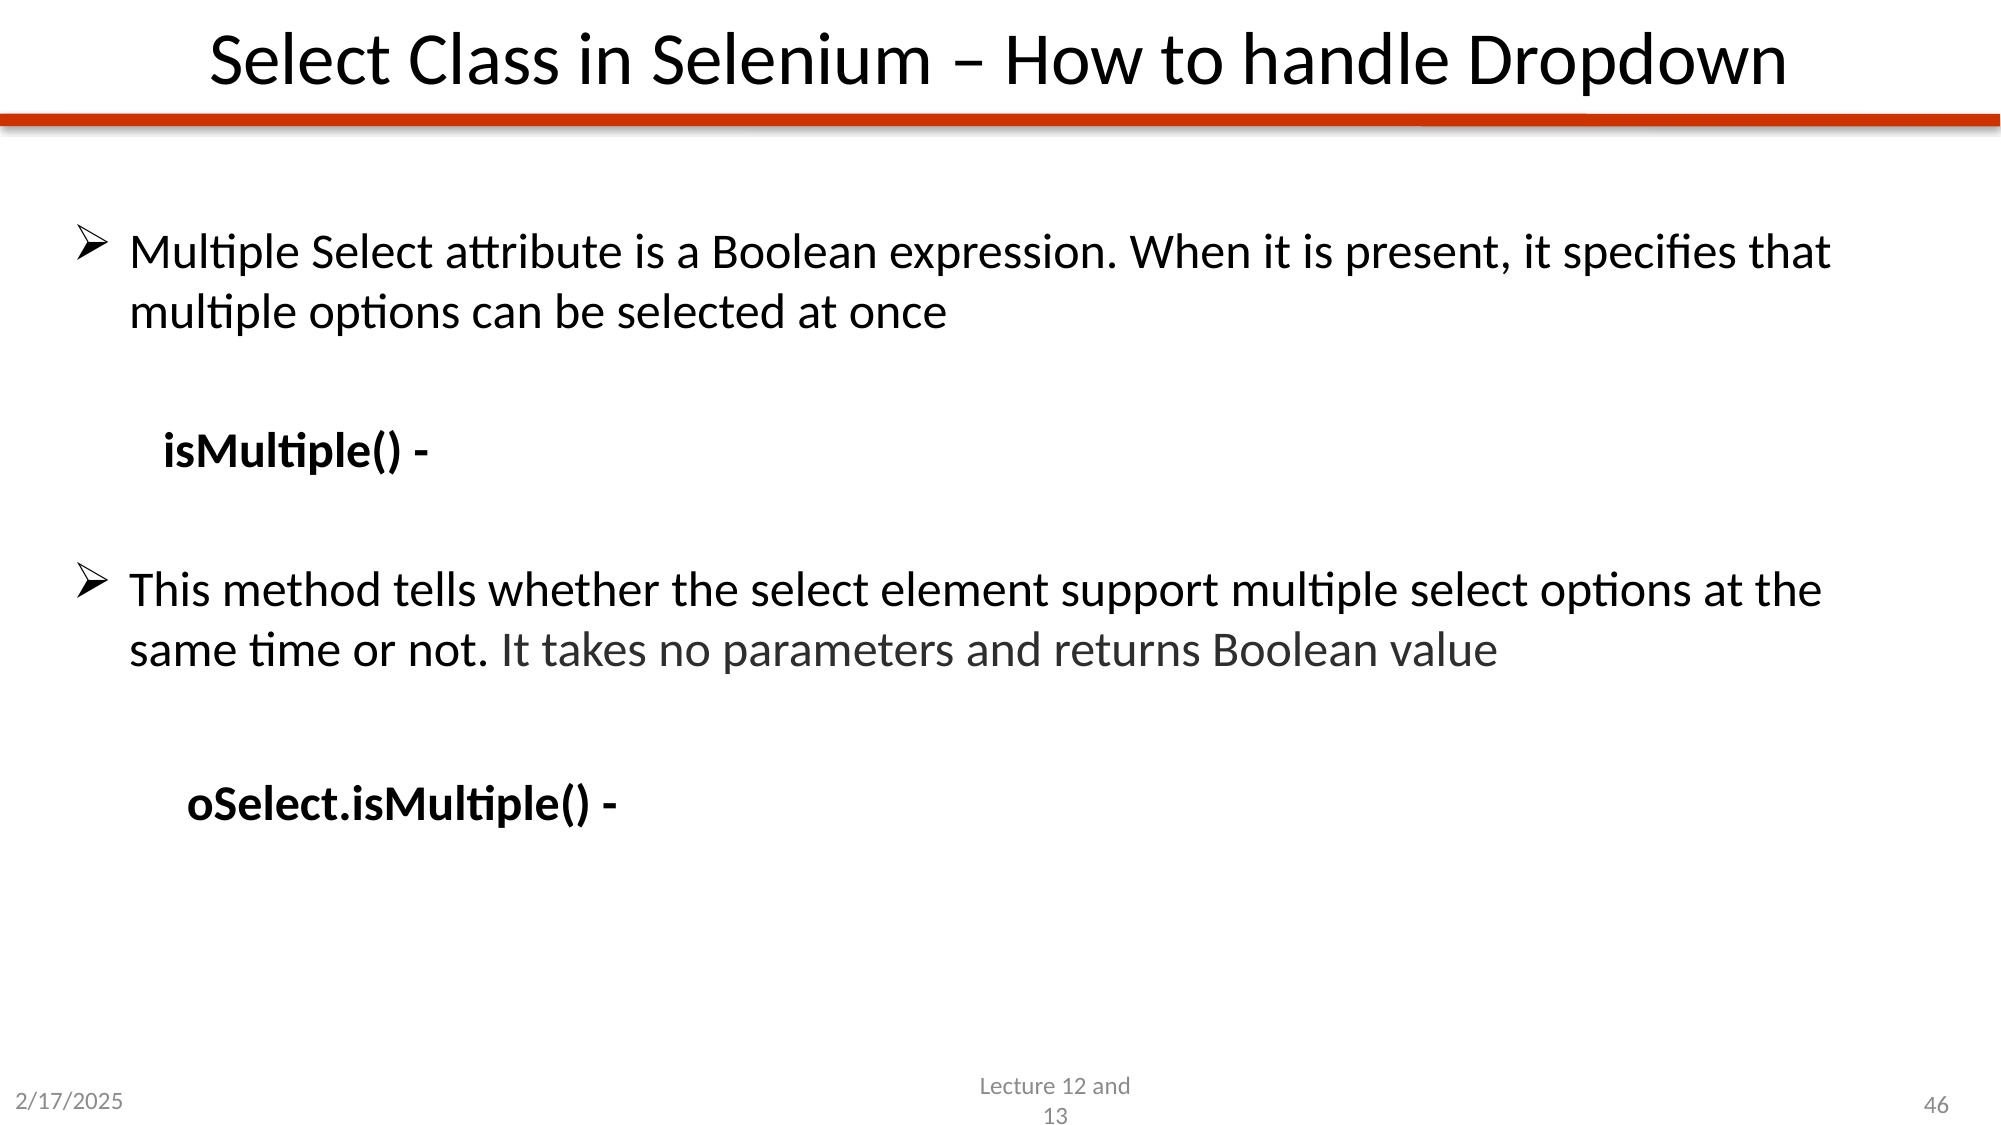

# Select Class in Selenium – How to handle Dropdown
Multiple Select attribute is a Boolean expression. When it is present, it specifies that multiple options can be selected at once
isMultiple() -
This method tells whether the select element support multiple select options at the same time or not. It takes no parameters and returns Boolean value

oSelect.isMultiple() -
2/17/2025